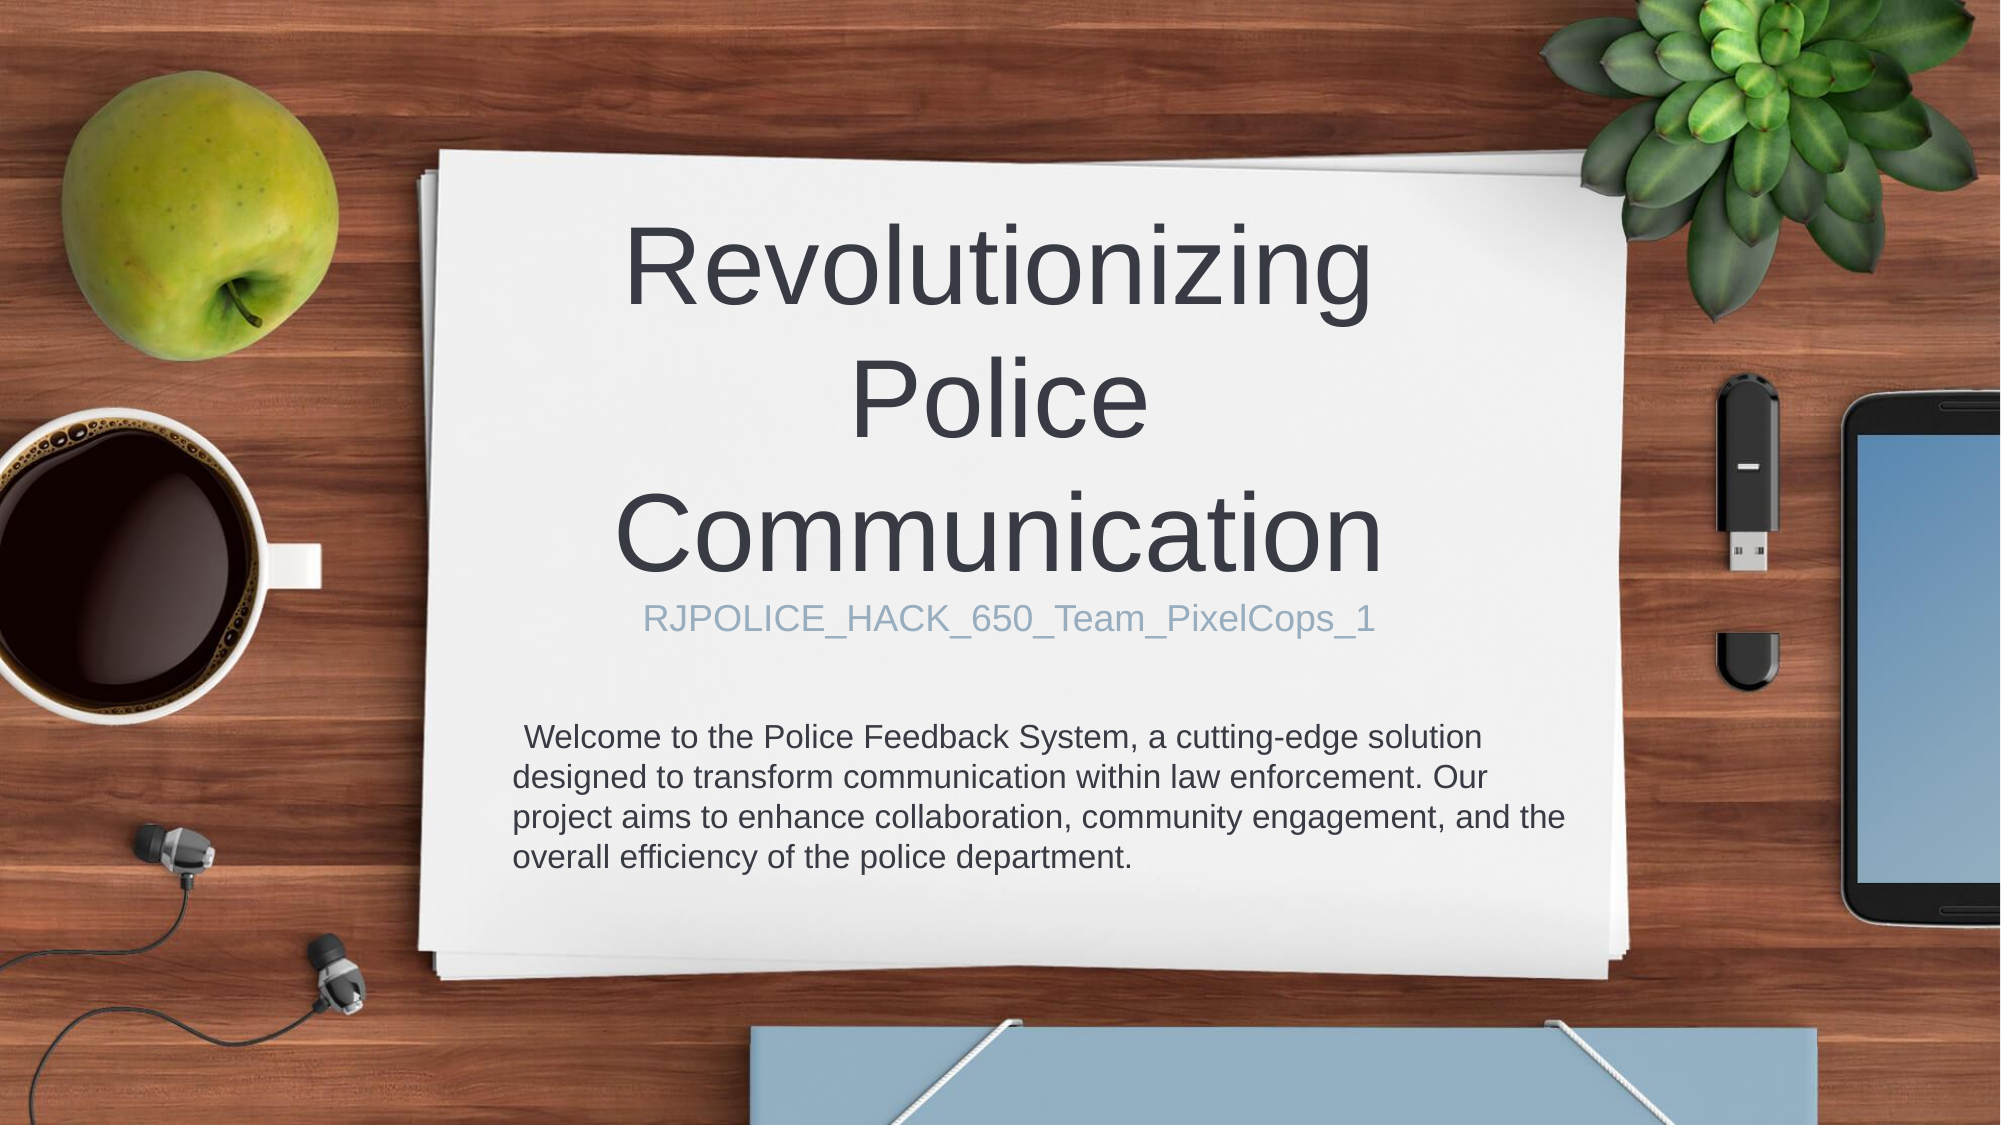

# Revolutionizing Police Communication
 RJPOLICE_HACK_650_Team_PixelCops_1
        Welcome to the Police Feedback System, a cutting-edge solution designed to transform communication within law enforcement. Our project aims to enhance collaboration, community engagement, and the overall efficiency of the police department.